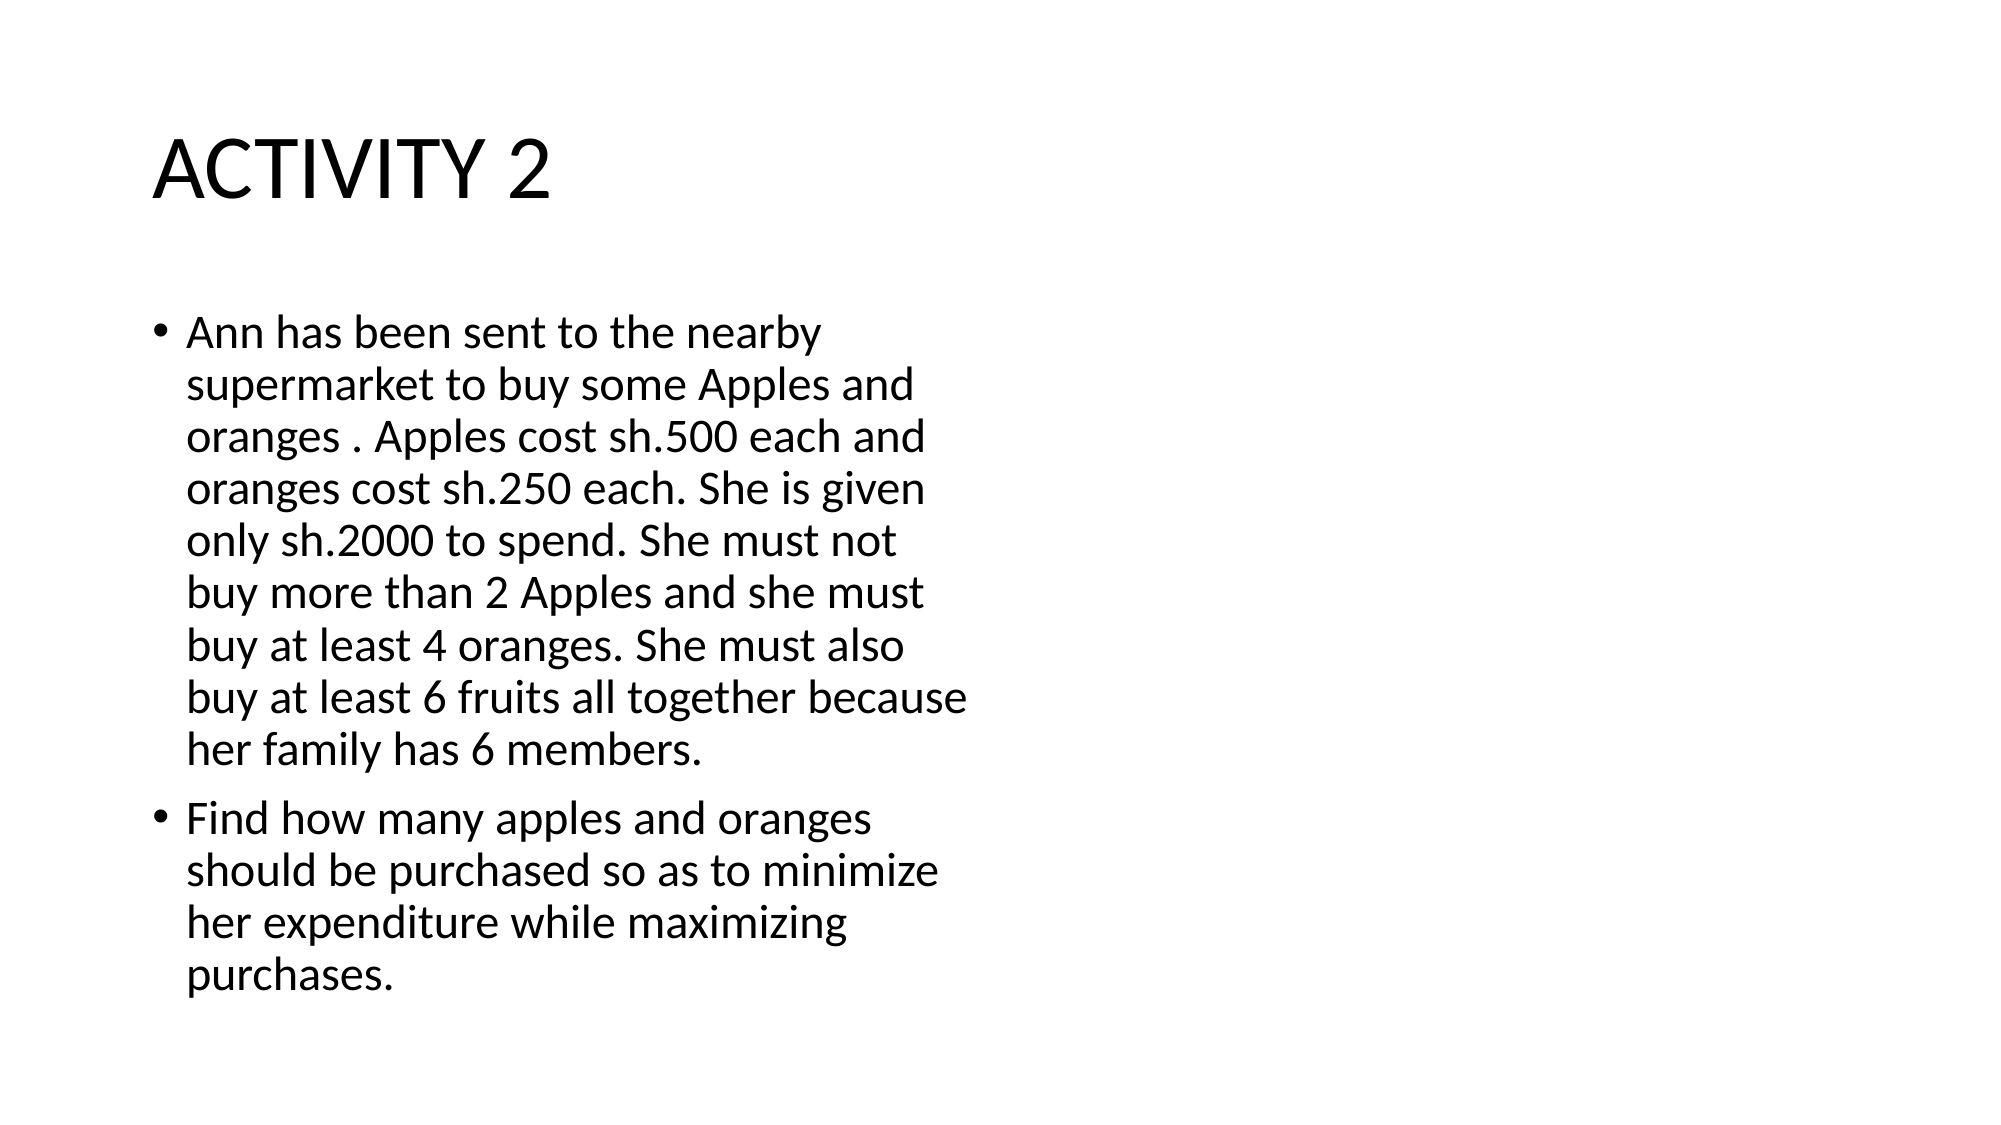

# ACTIVITY 2
Ann has been sent to the nearby supermarket to buy some Apples and oranges . Apples cost sh.500 each and oranges cost sh.250 each. She is given only sh.2000 to spend. She must not buy more than 2 Apples and she must buy at least 4 oranges. She must also buy at least 6 fruits all together because her family has 6 members.
Find how many apples and oranges should be purchased so as to minimize her expenditure while maximizing purchases.